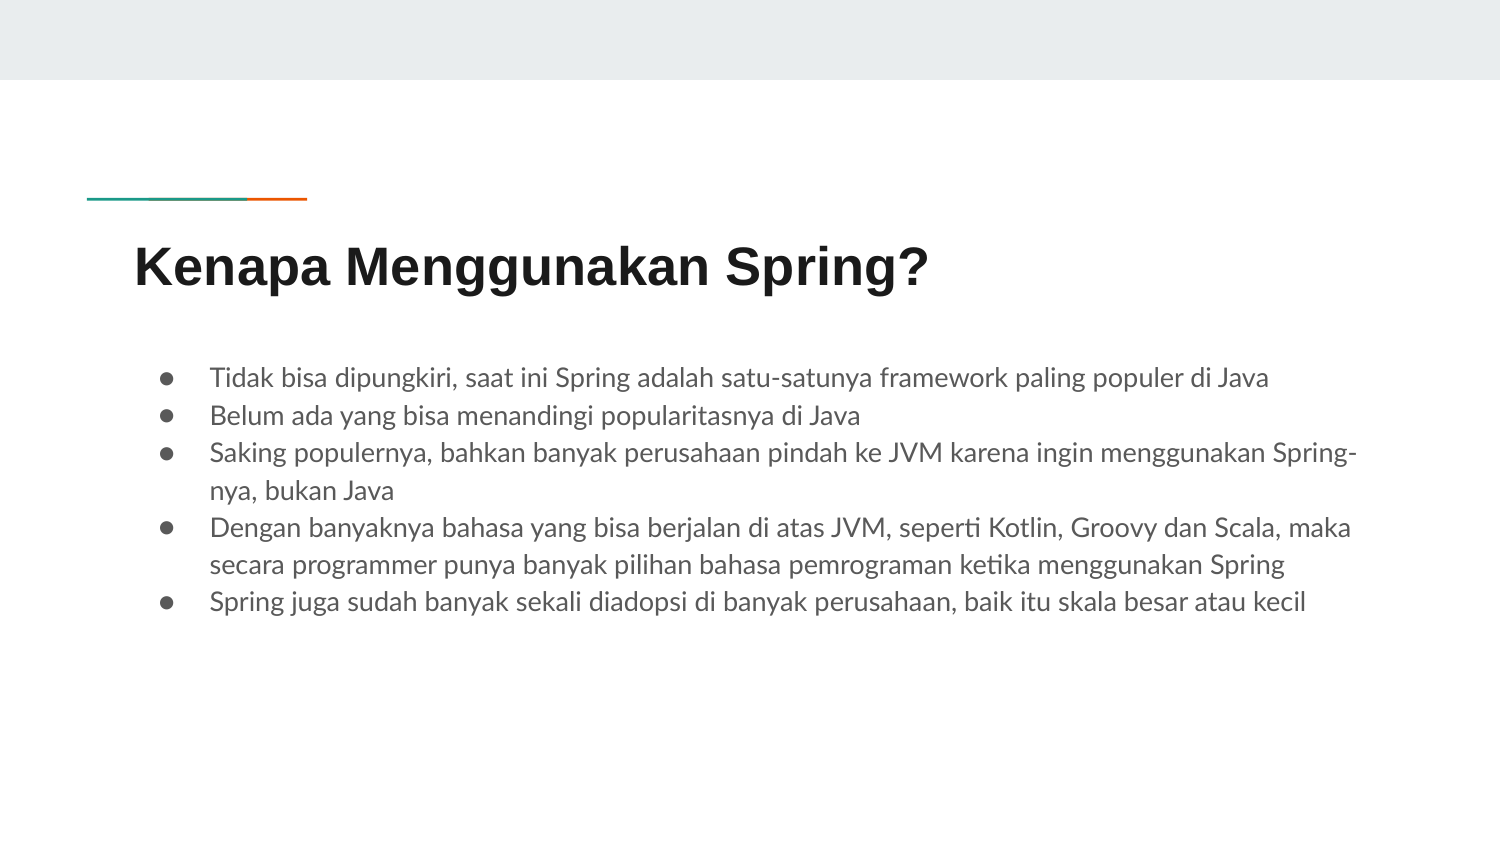

# Kenapa Menggunakan Spring?
Tidak bisa dipungkiri, saat ini Spring adalah satu-satunya framework paling populer di Java
Belum ada yang bisa menandingi popularitasnya di Java
Saking populernya, bahkan banyak perusahaan pindah ke JVM karena ingin menggunakan Spring-nya, bukan Java
Dengan banyaknya bahasa yang bisa berjalan di atas JVM, seperti Kotlin, Groovy dan Scala, maka secara programmer punya banyak pilihan bahasa pemrograman ketika menggunakan Spring
Spring juga sudah banyak sekali diadopsi di banyak perusahaan, baik itu skala besar atau kecil